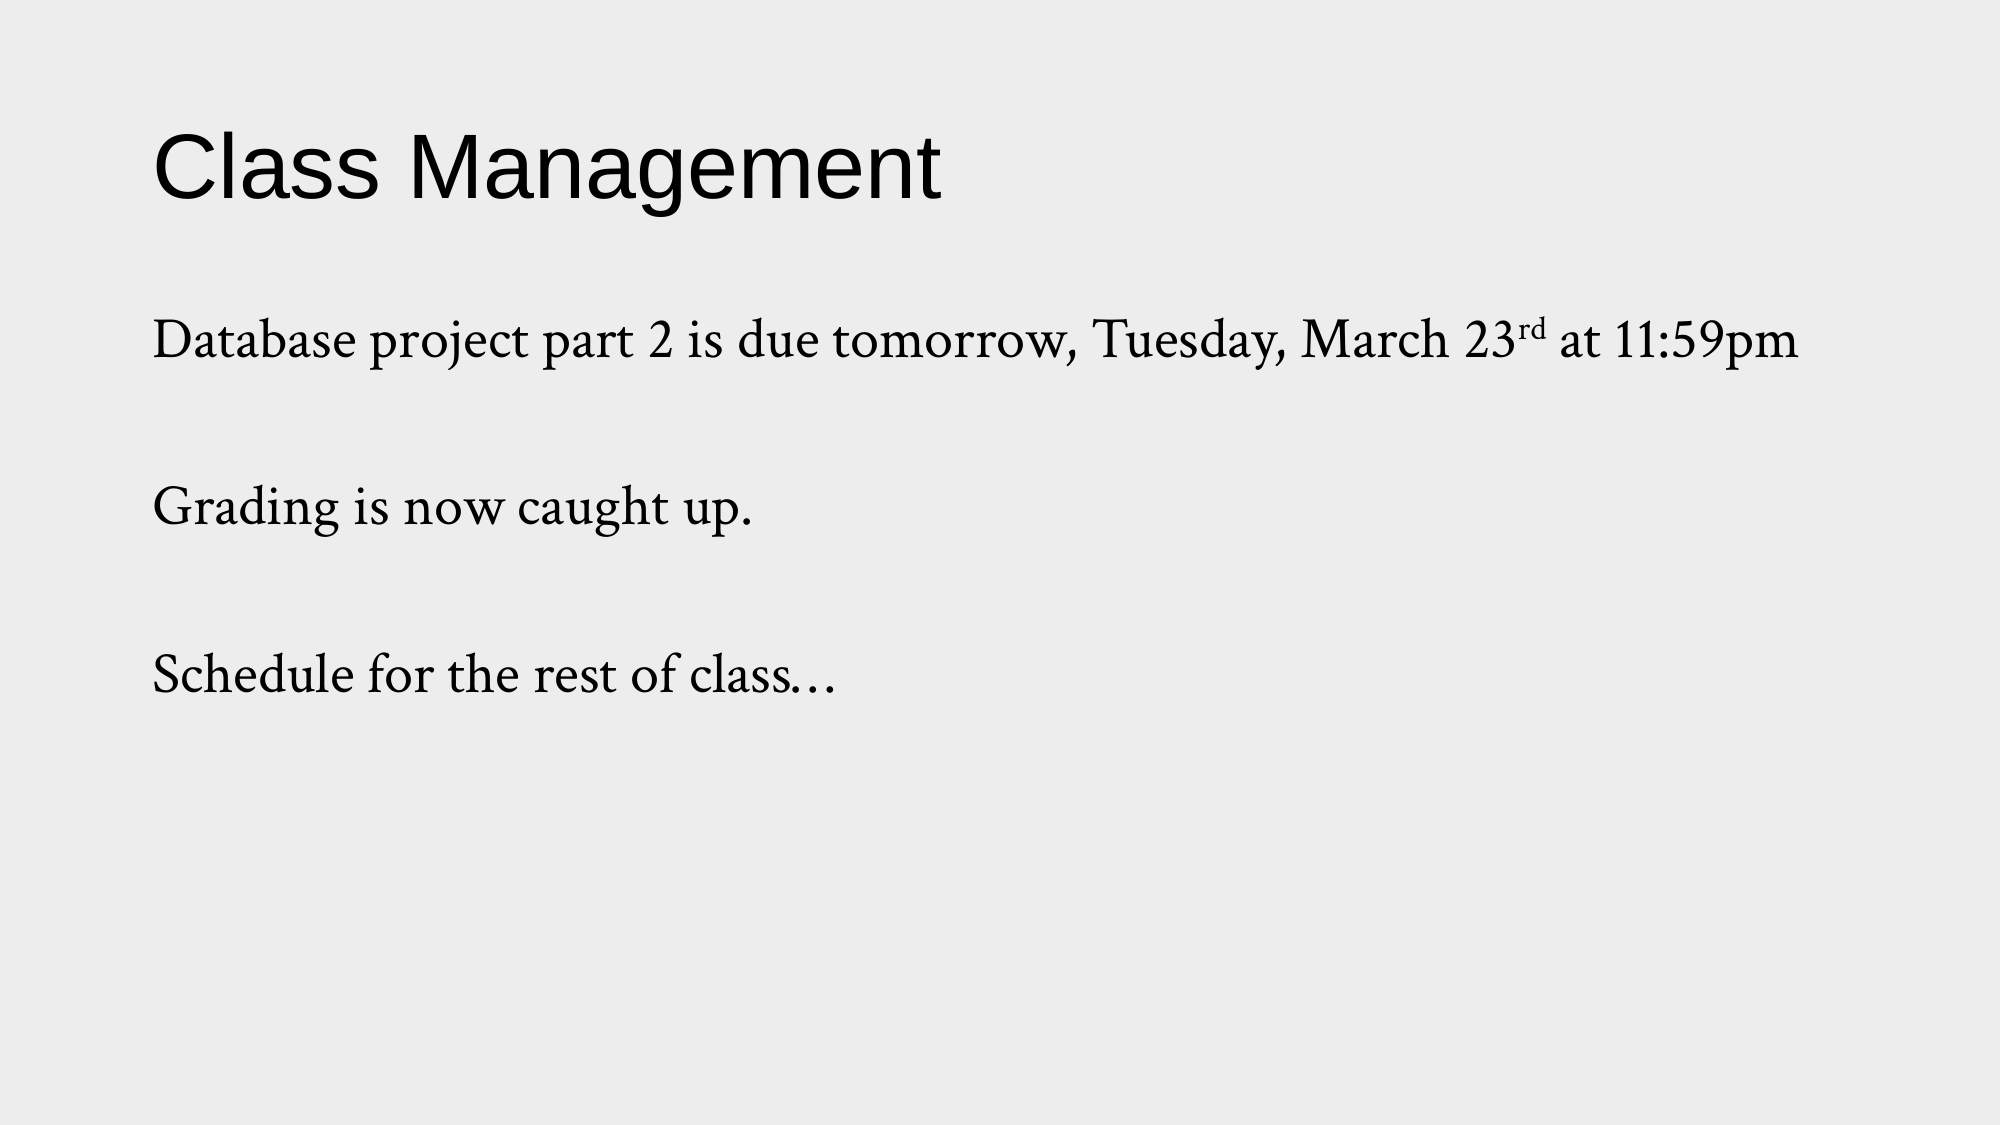

# Class Management
Database project part 2 is due tomorrow, Tuesday, March 23rd at 11:59pm

Grading is now caught up.

Schedule for the rest of class…